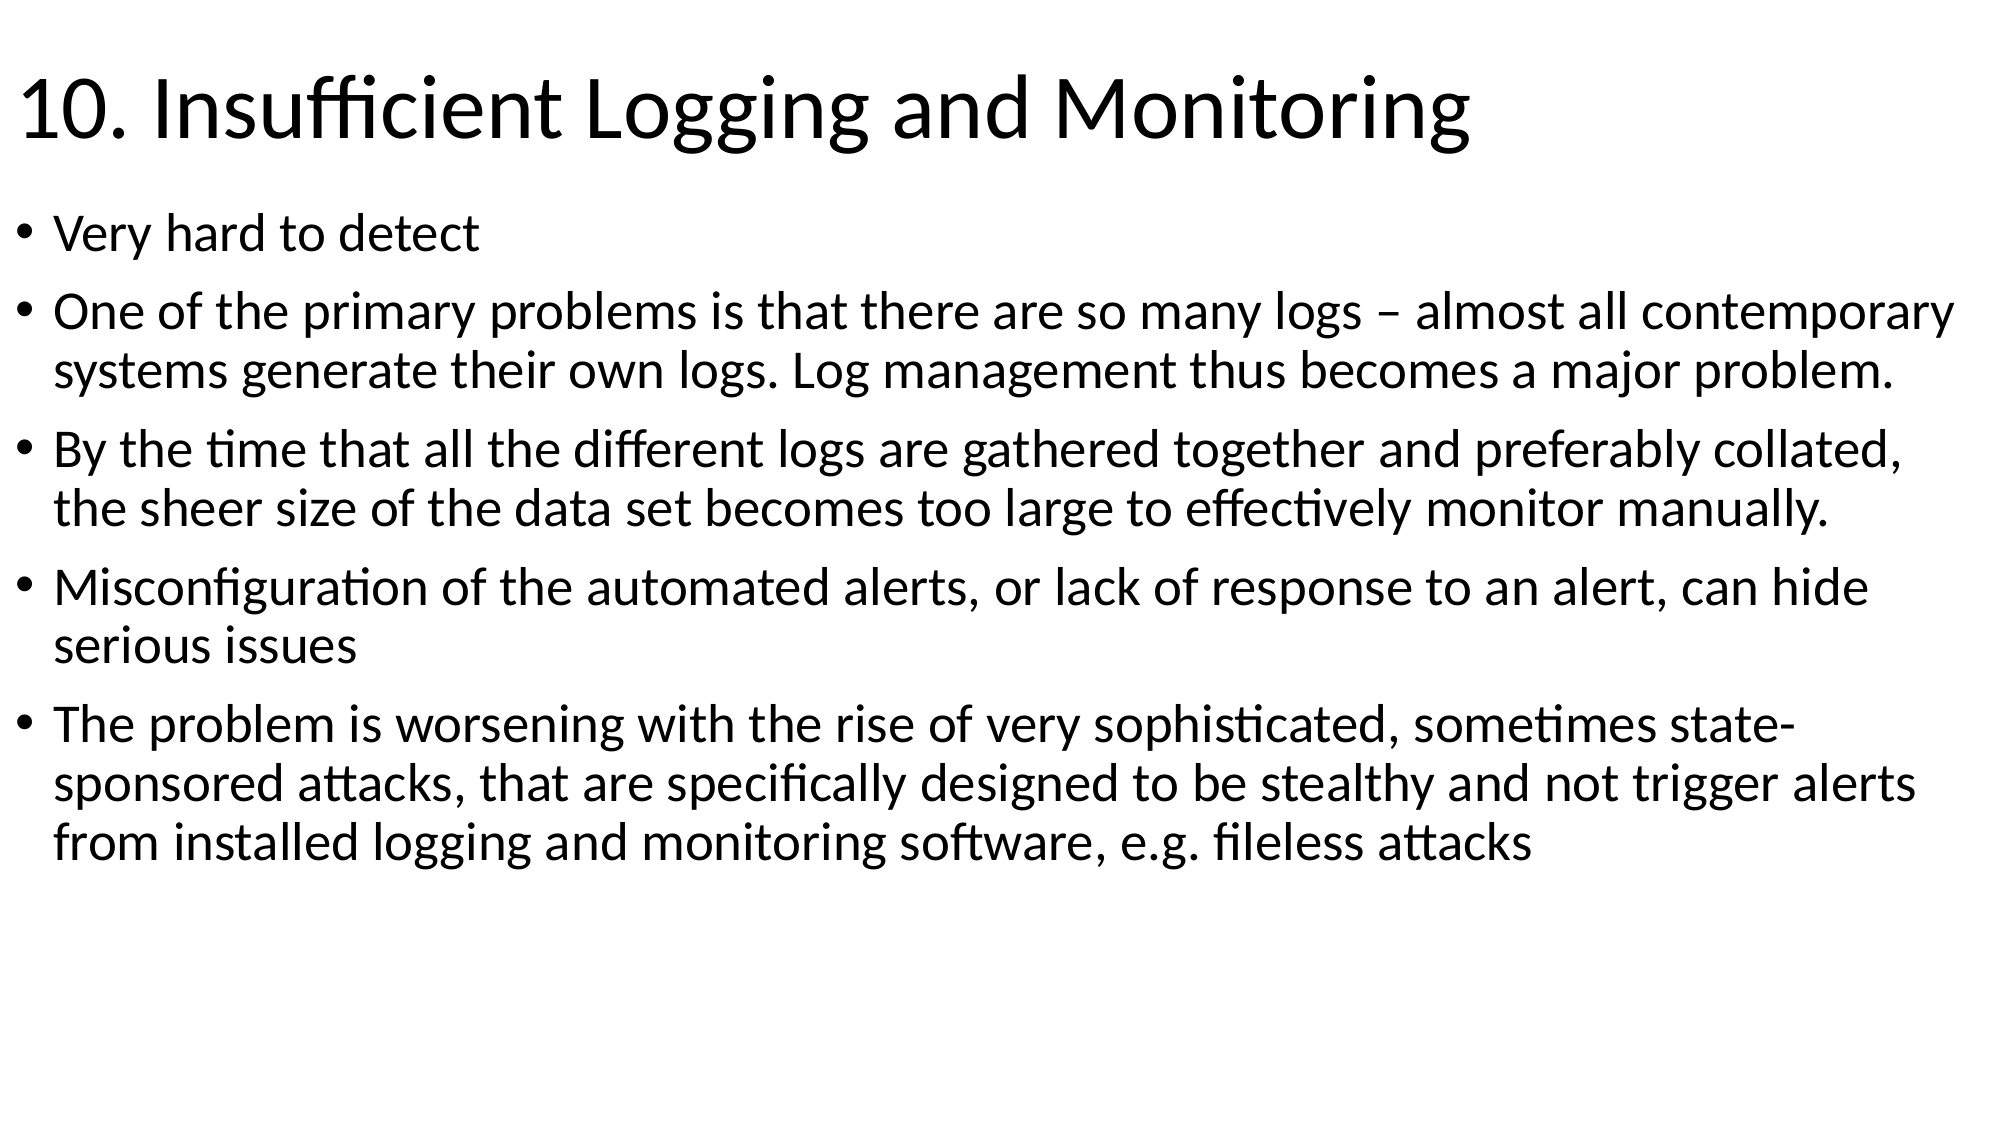

# 10. Insufficient Logging and Monitoring
Very hard to detect
One of the primary problems is that there are so many logs – almost all contemporary systems generate their own logs. Log management thus becomes a major problem.
By the time that all the different logs are gathered together and preferably collated, the sheer size of the data set becomes too large to effectively monitor manually.
Misconfiguration of the automated alerts, or lack of response to an alert, can hide serious issues
The problem is worsening with the rise of very sophisticated, sometimes state-sponsored attacks, that are specifically designed to be stealthy and not trigger alerts from installed logging and monitoring software, e.g. fileless attacks